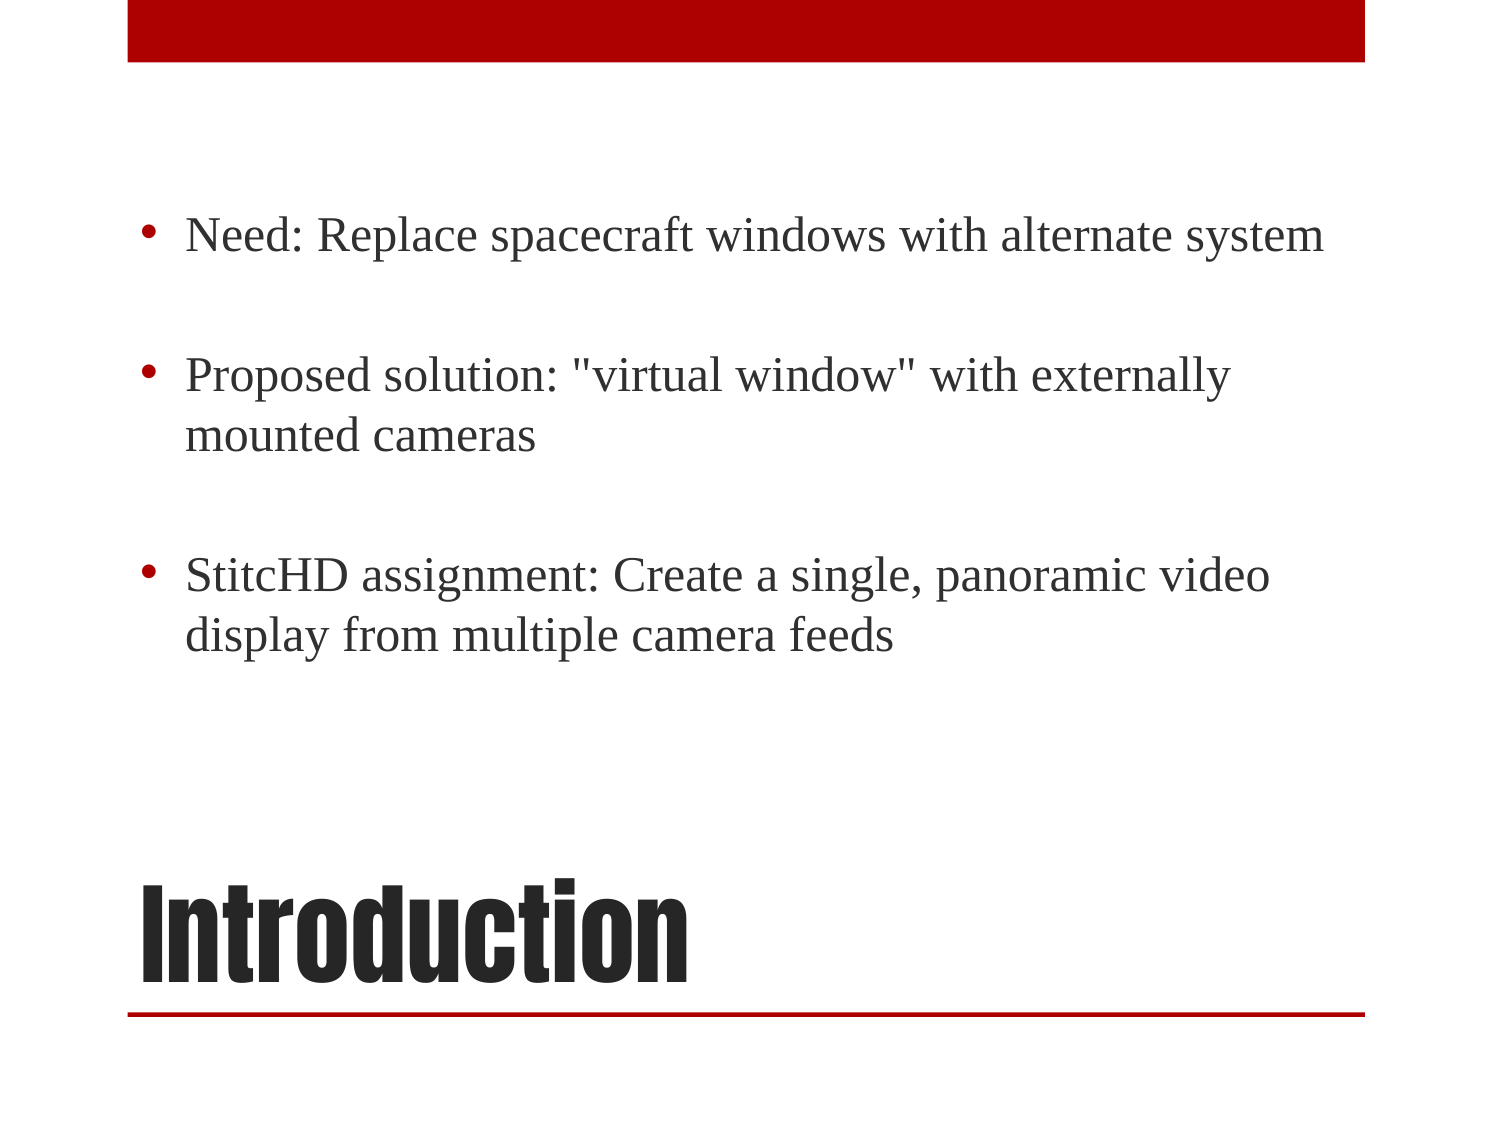

Need: Replace spacecraft windows with alternate system

Proposed solution: "virtual window" with externally mounted cameras

StitcHD assignment: Create a single, panoramic video display from multiple camera feeds
# Introduction